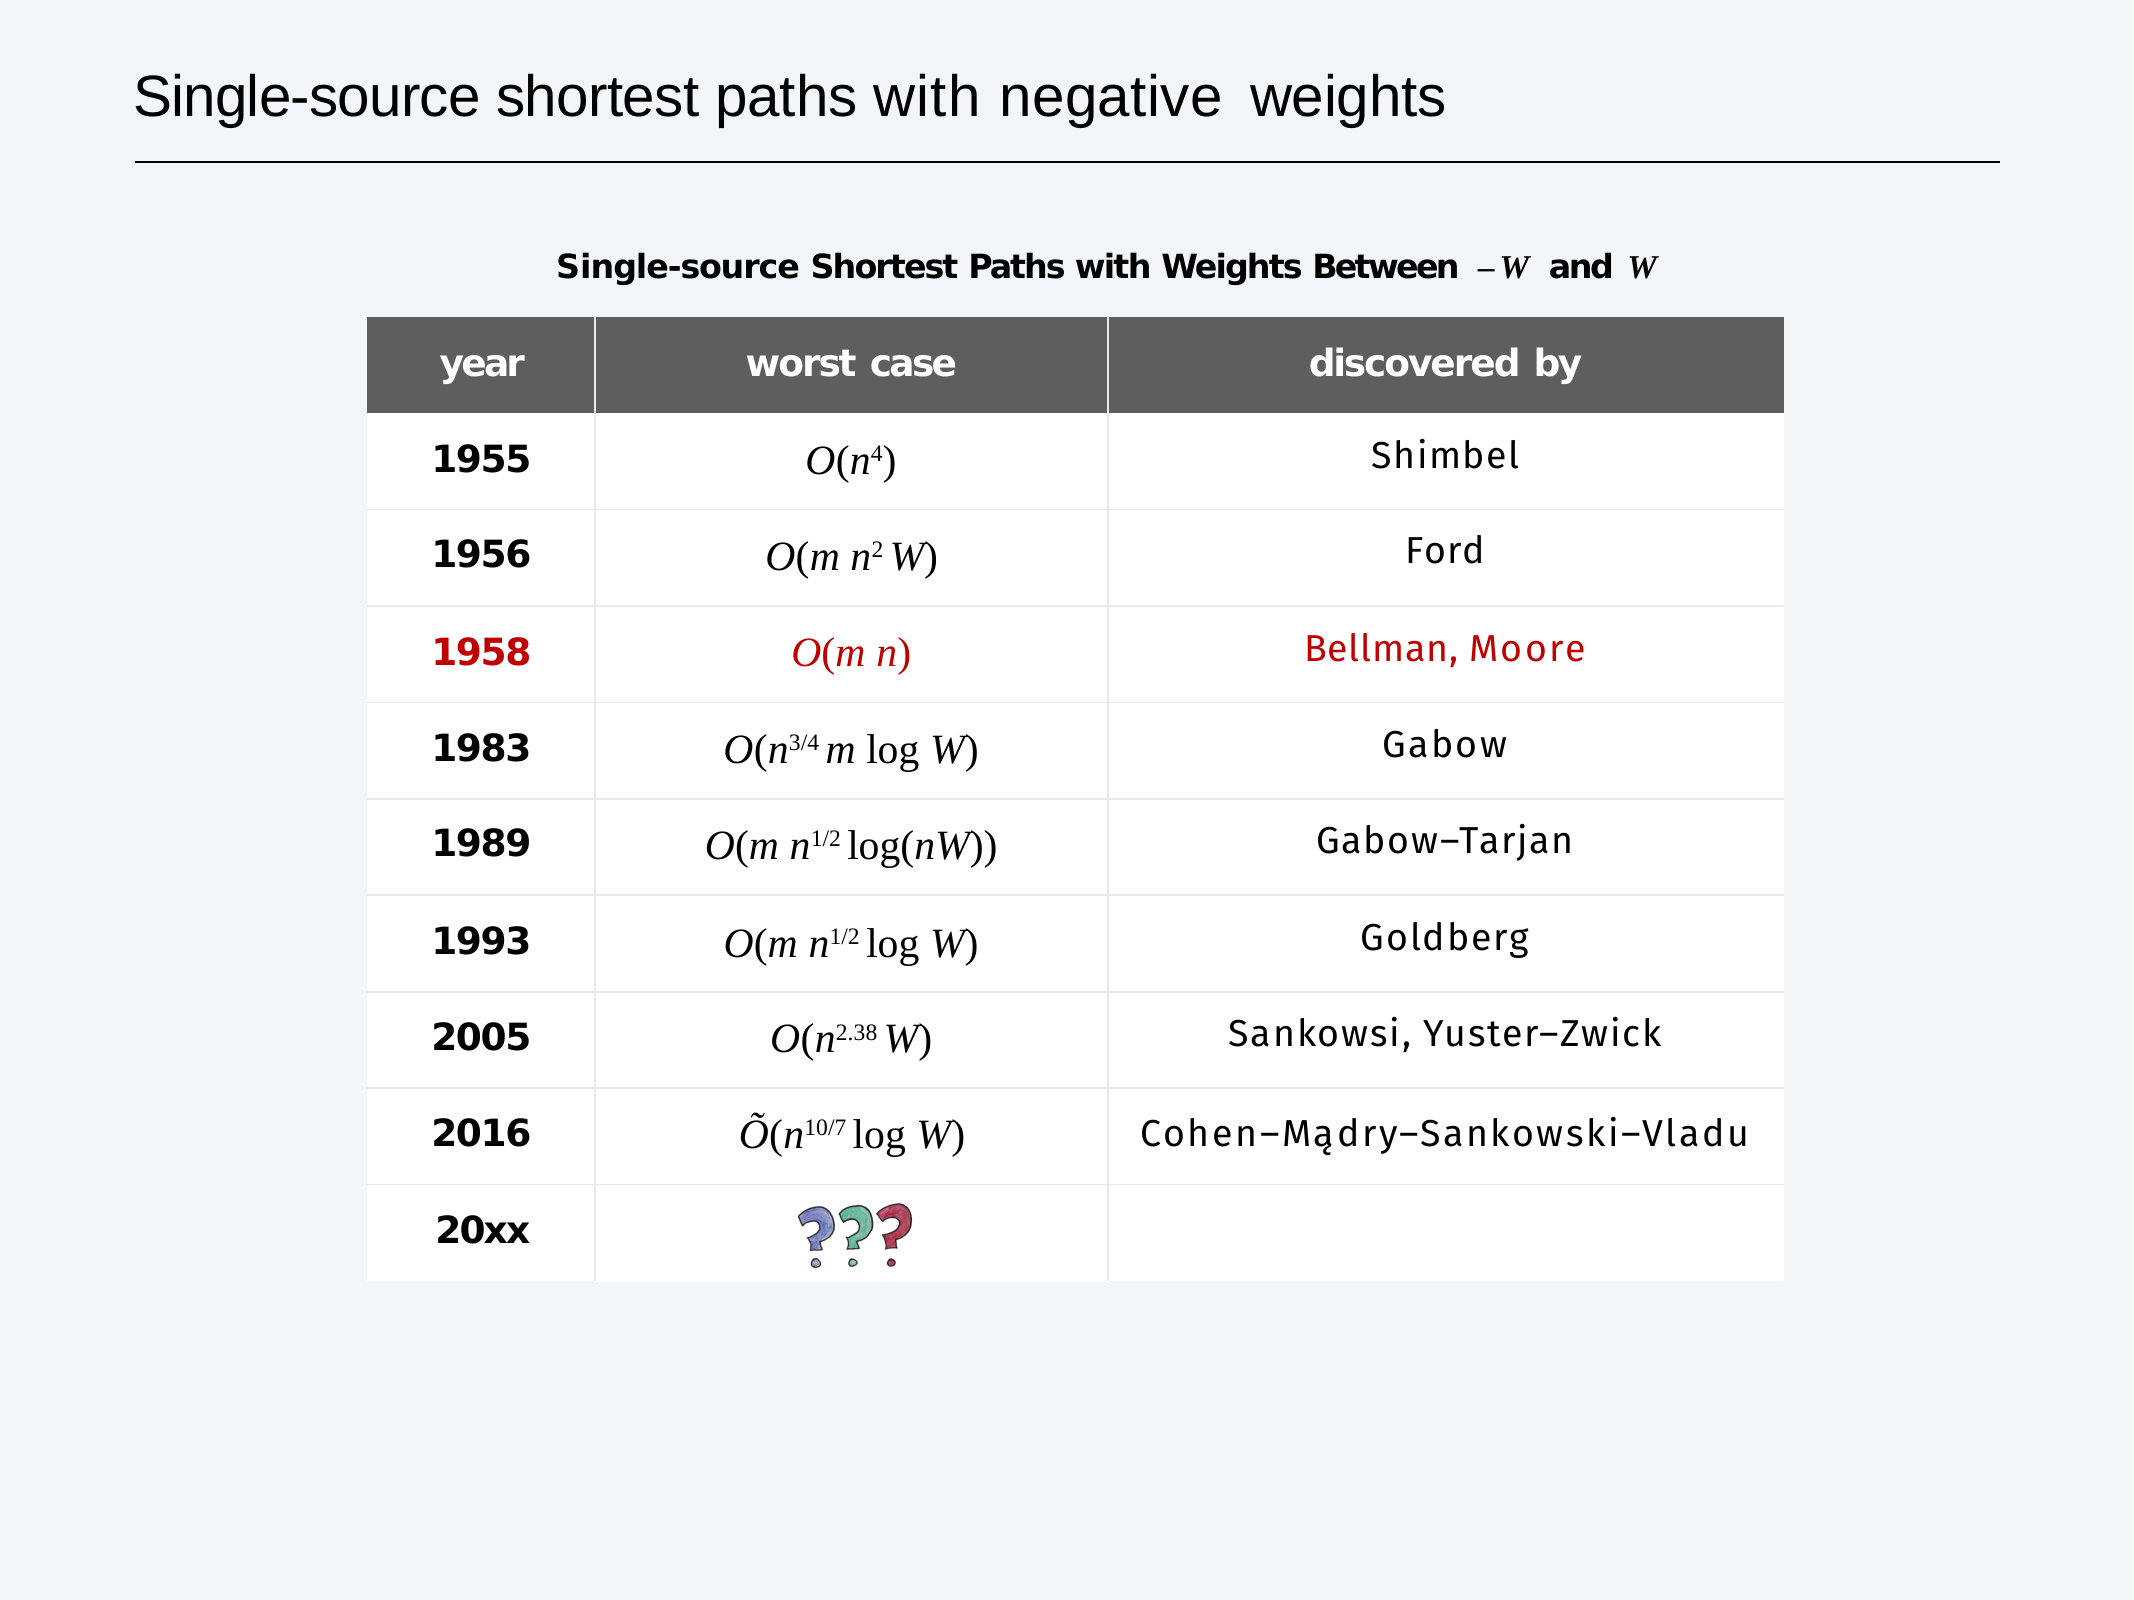

# Single-source shortest paths with negative weights

Single-source Shortest Paths with Weights Between  – W  and W
| year | worst case | discovered by |
| --- | --- | --- |
| 1955 | O(n4) | Shimbel |
| 1956 | O(m n2 W) | Ford |
| 1958 | O(m n) | Bellman, Moore |
| 1983 | O(n3/4 m log W) | Gabow |
| 1989 | O(m n1/2 log(nW)) | Gabow–Tarjan |
| 1993 | O(m n1/2 log W) | Goldberg |
| 2005 | O(n2.38 W) | Sankowsi, Yuster–Zwick |
| 2016 | Õ(n10/7 log W) | Cohen–Mądry–Sankowski–Vladu |
| 20xx |  |  |